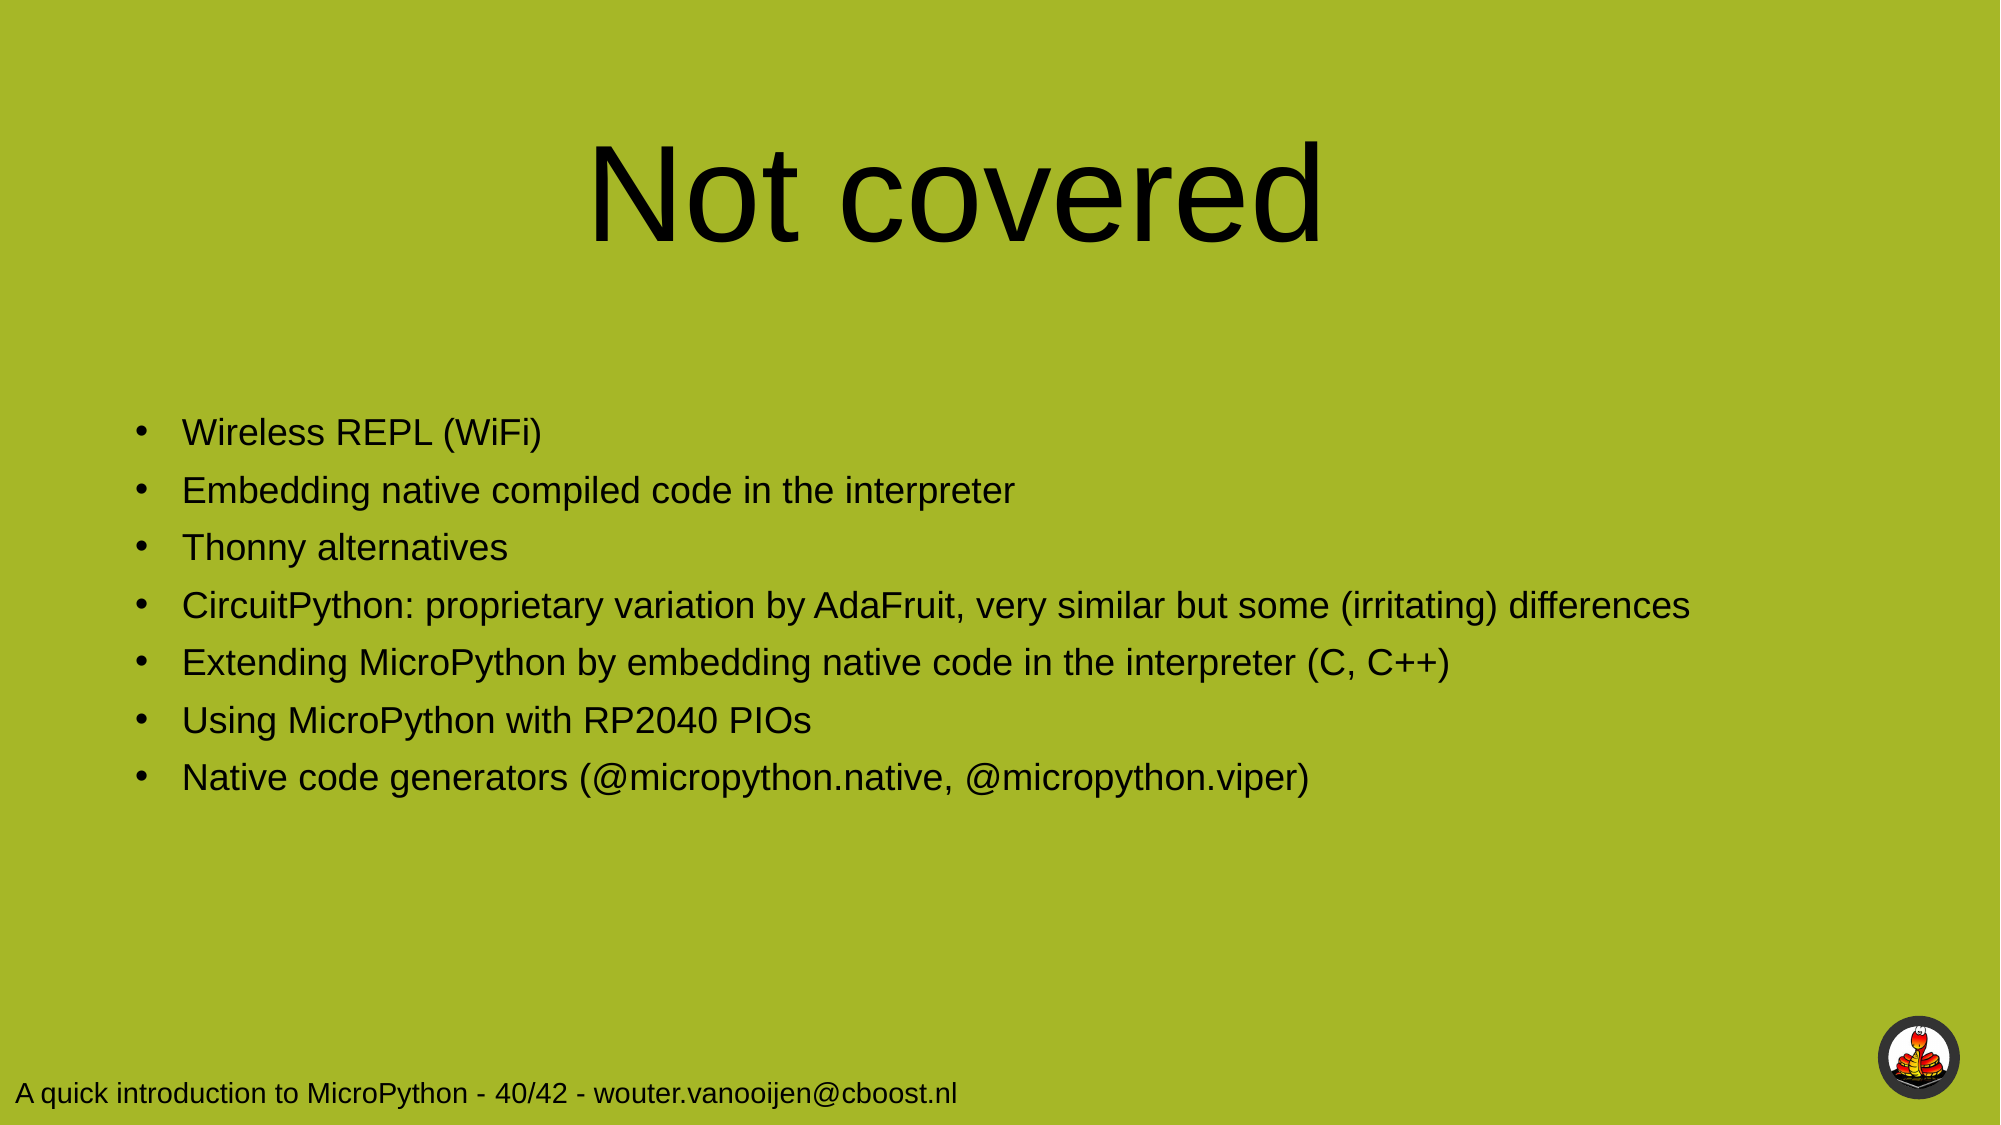

Not covered

Wireless REPL (WiFi)
Embedding native compiled code in the interpreter
Thonny alternatives
CircuitPython: proprietary variation by AdaFruit, very similar but some (irritating) differences
Extending MicroPython by embedding native code in the interpreter (C, C++)
Using MicroPython with RP2040 PIOs
Native code generators (@micropython.native, @micropython.viper)